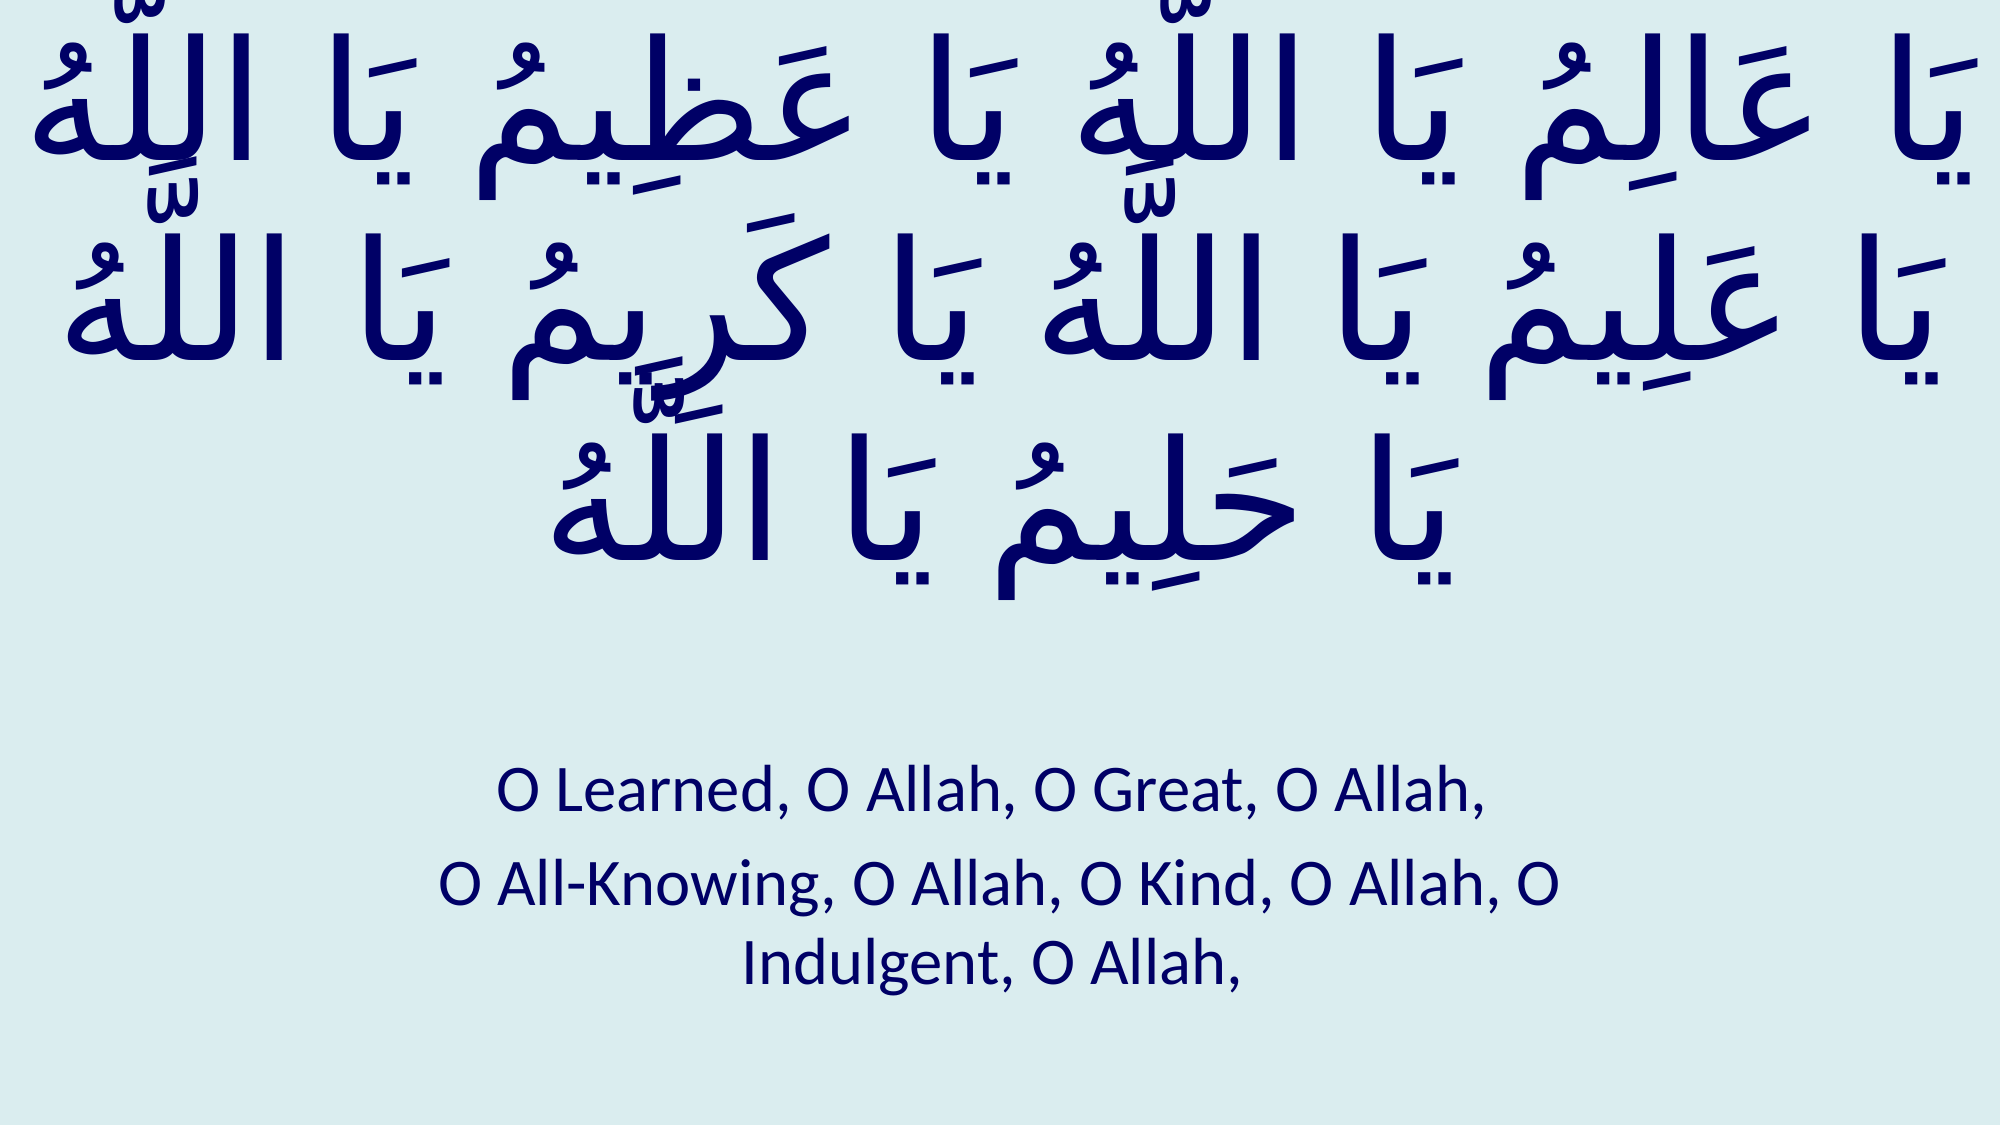

# يَا عَالِمُ يَا اللَّهُ يَا عَظِيمُ يَا اللَّهُ يَا عَلِيمُ يَا اللَّهُ يَا كَرِيمُ يَا اللَّهُ يَا حَلِيمُ يَا اللَّهُ‏
O Learned, O Allah, O Great, O Allah,
O All-Knowing, O Allah, O Kind, O Allah, O Indulgent, O Allah,